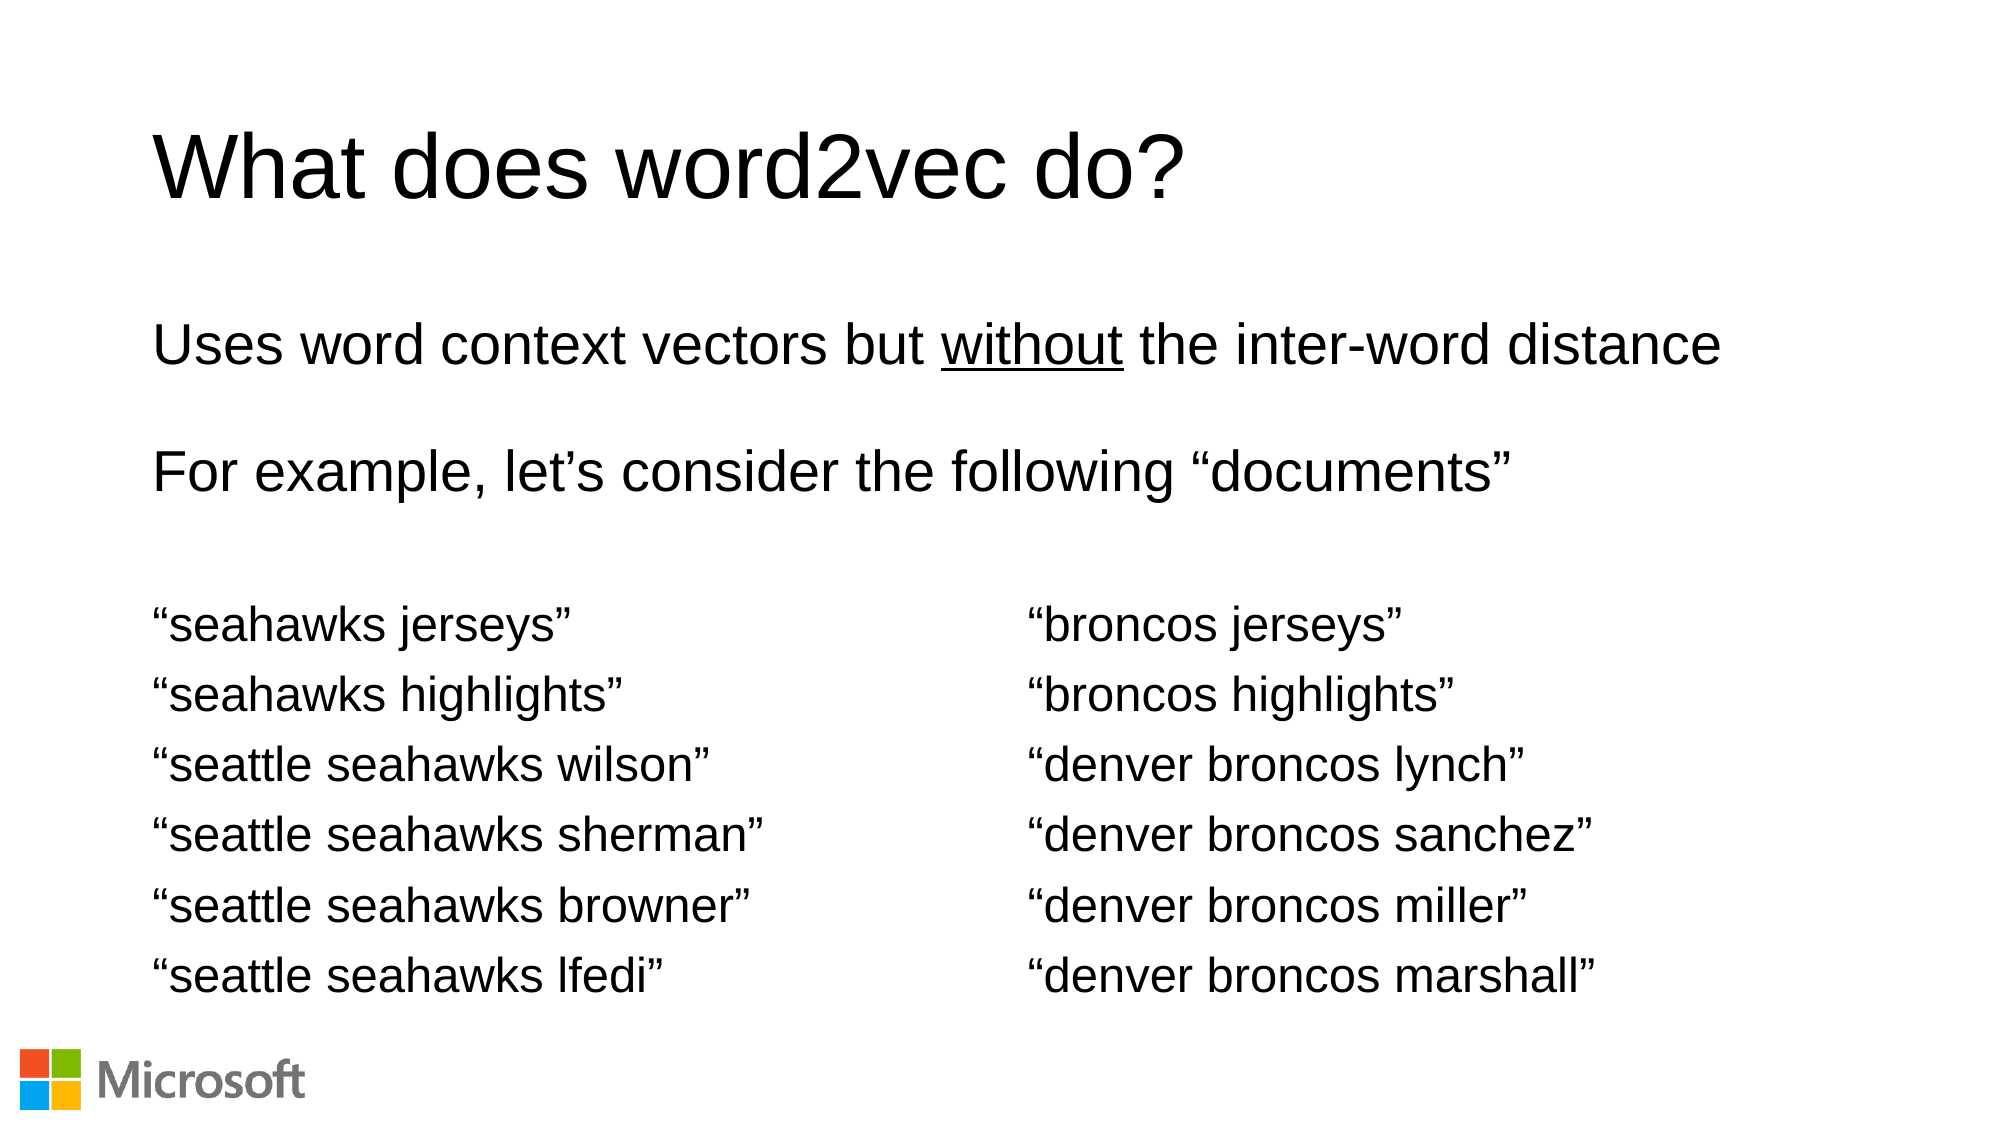

# What does word2vec do?
Uses word context vectors but without the inter-word distance
For example, let’s consider the following “documents”
“seahawks jerseys”
“seahawks highlights”
“seattle seahawks wilson”
“seattle seahawks sherman”
“seattle seahawks browner”
“seattle seahawks lfedi”
“broncos jerseys”
“broncos highlights”
“denver broncos lynch”
“denver broncos sanchez”
“denver broncos miller”
“denver broncos marshall”